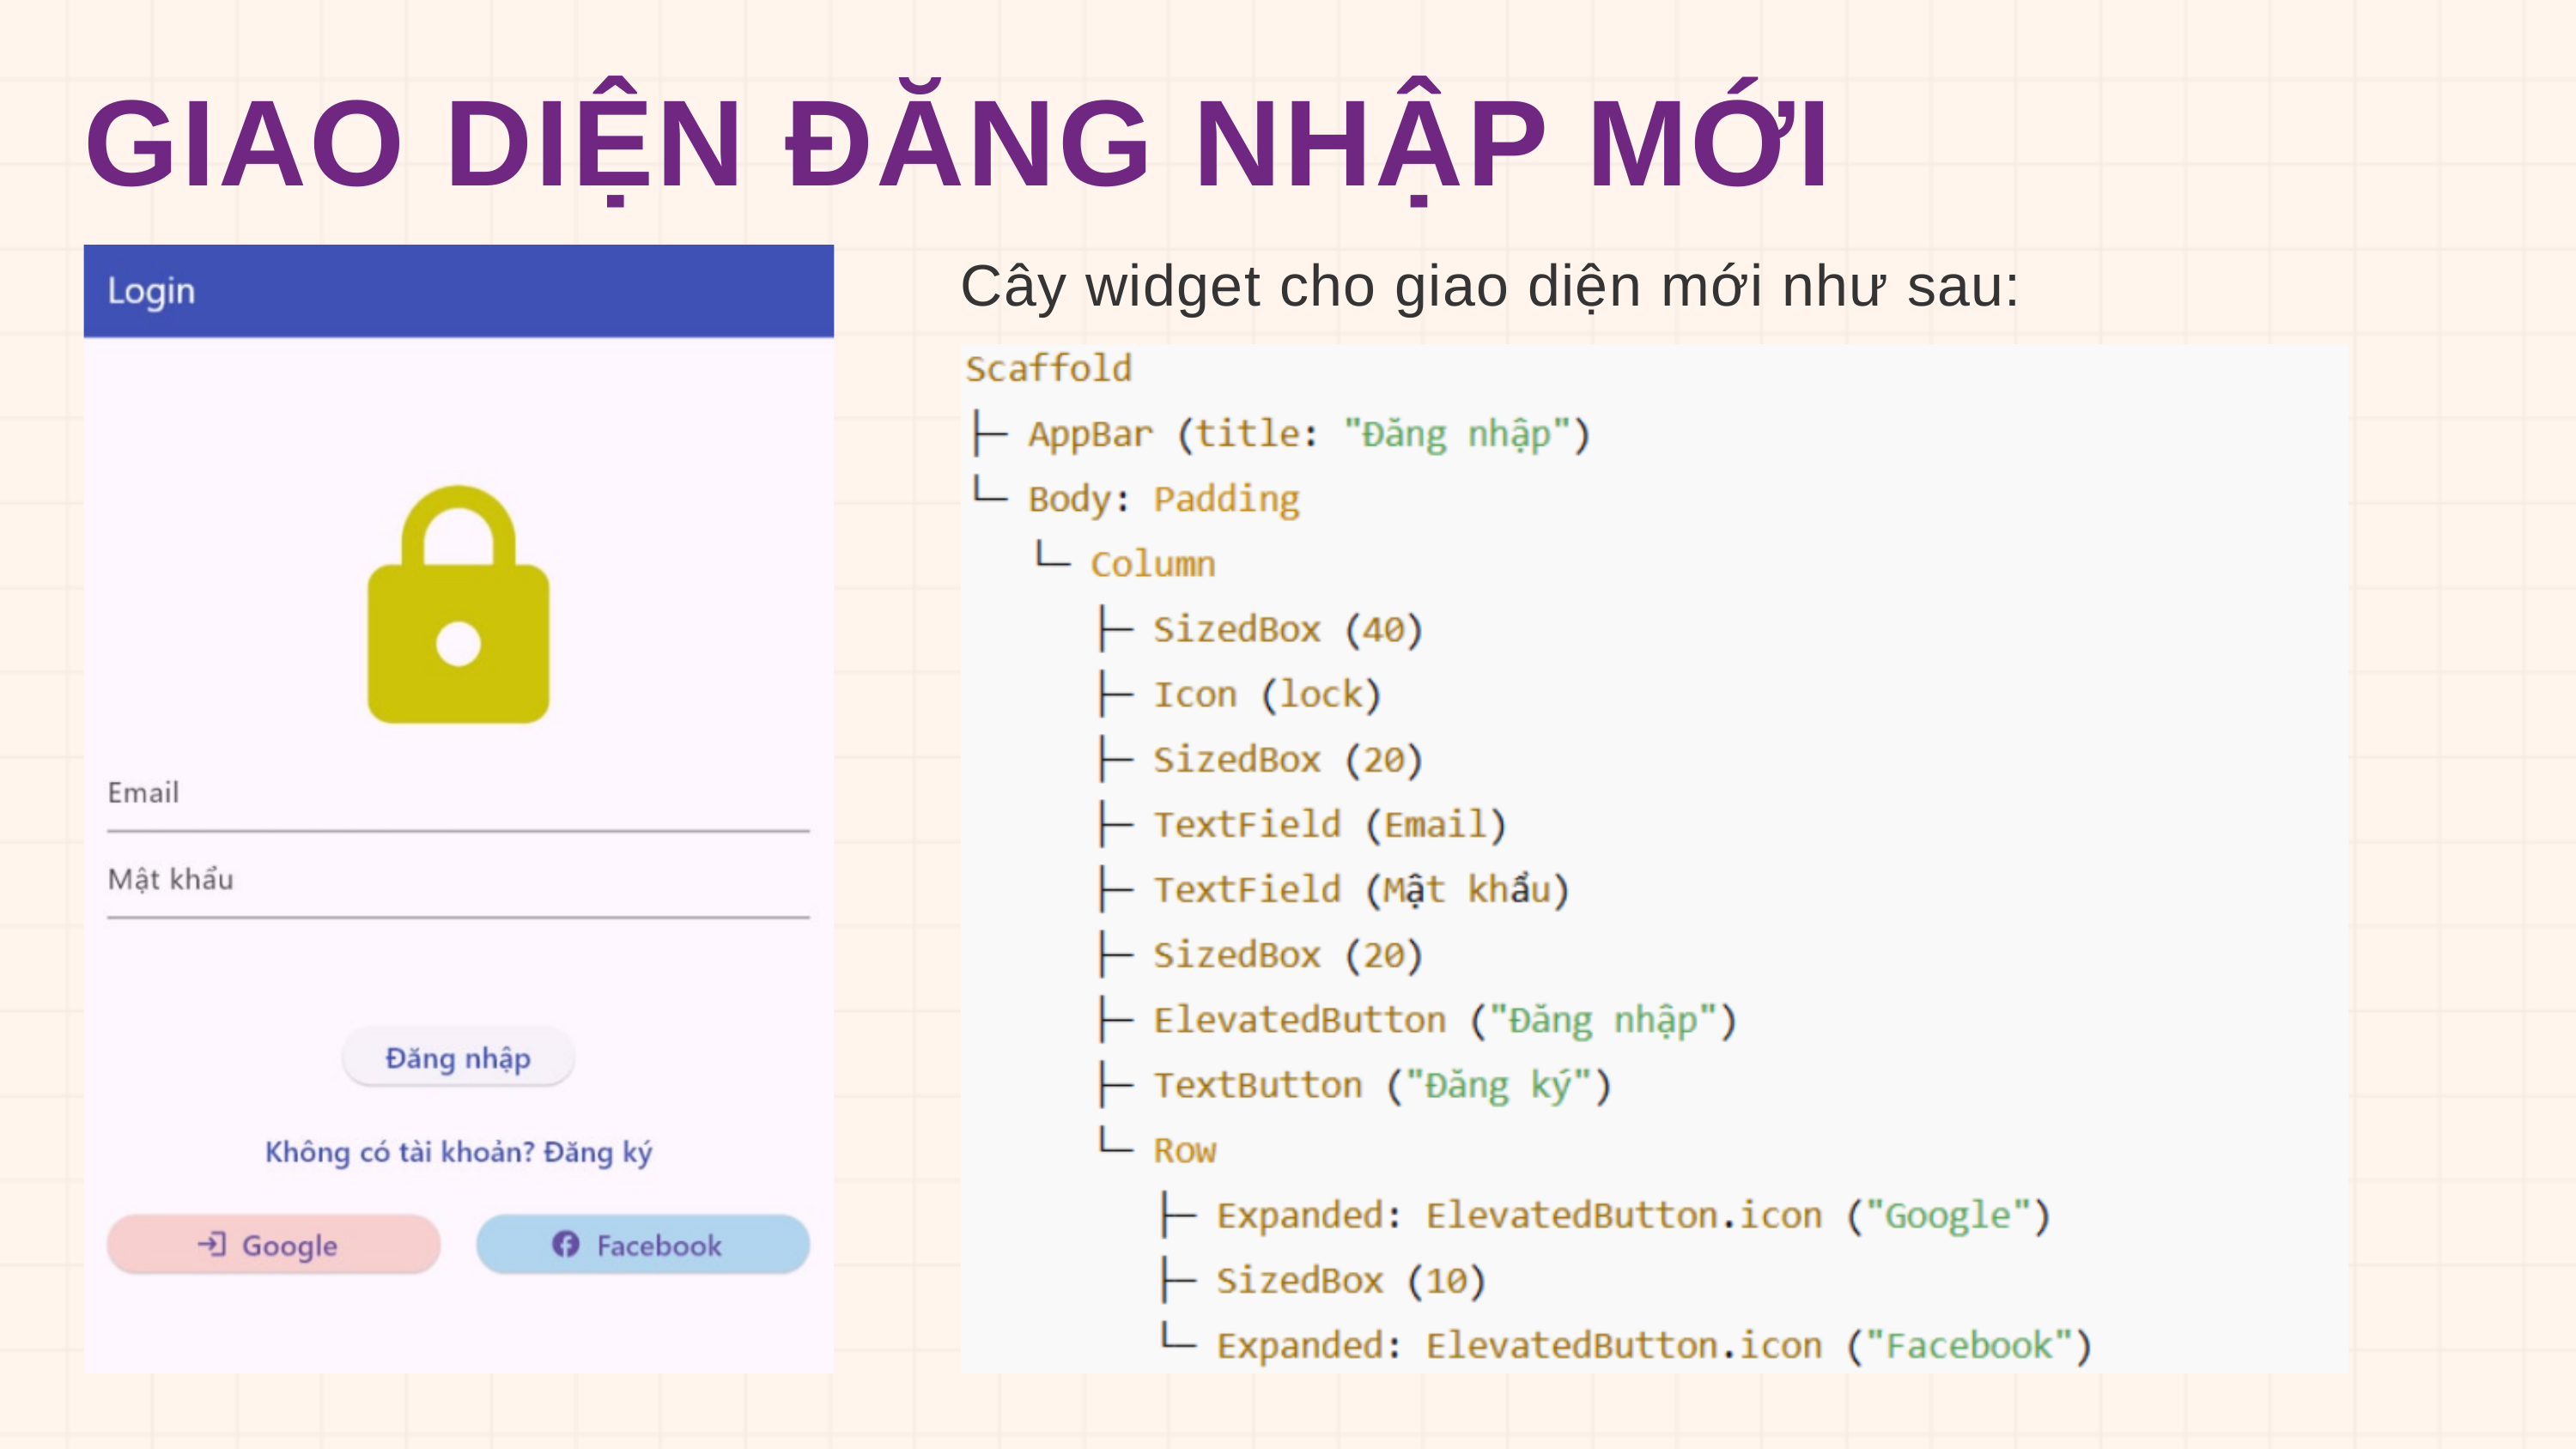

GIAO DIỆN ĐĂNG NHẬP MỚI
Cây widget cho giao diện mới như sau: